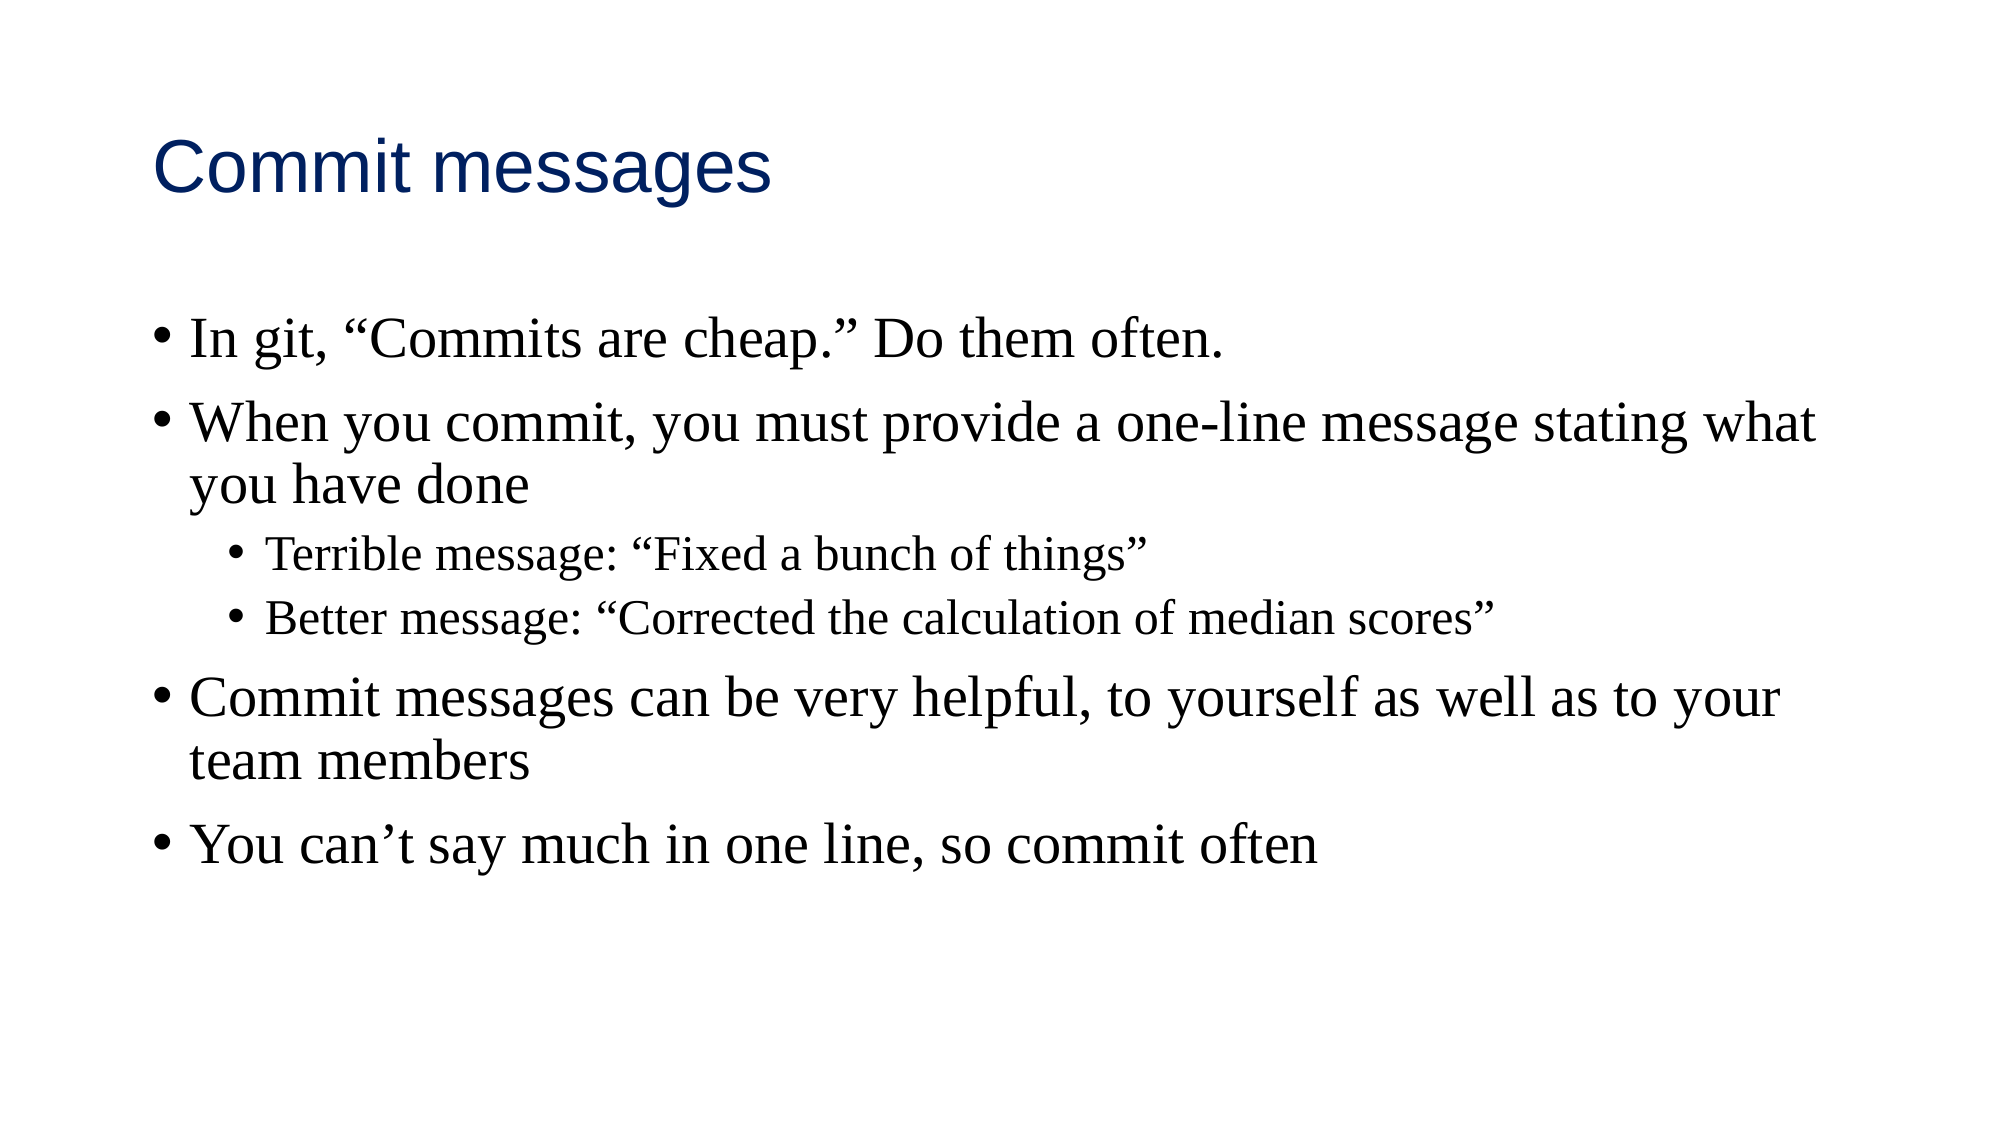

# Commit messages
In git, “Commits are cheap.” Do them often.
When you commit, you must provide a one-line message stating what you have done
Terrible message: “Fixed a bunch of things”
Better message: “Corrected the calculation of median scores”
Commit messages can be very helpful, to yourself as well as to your team members
You can’t say much in one line, so commit often